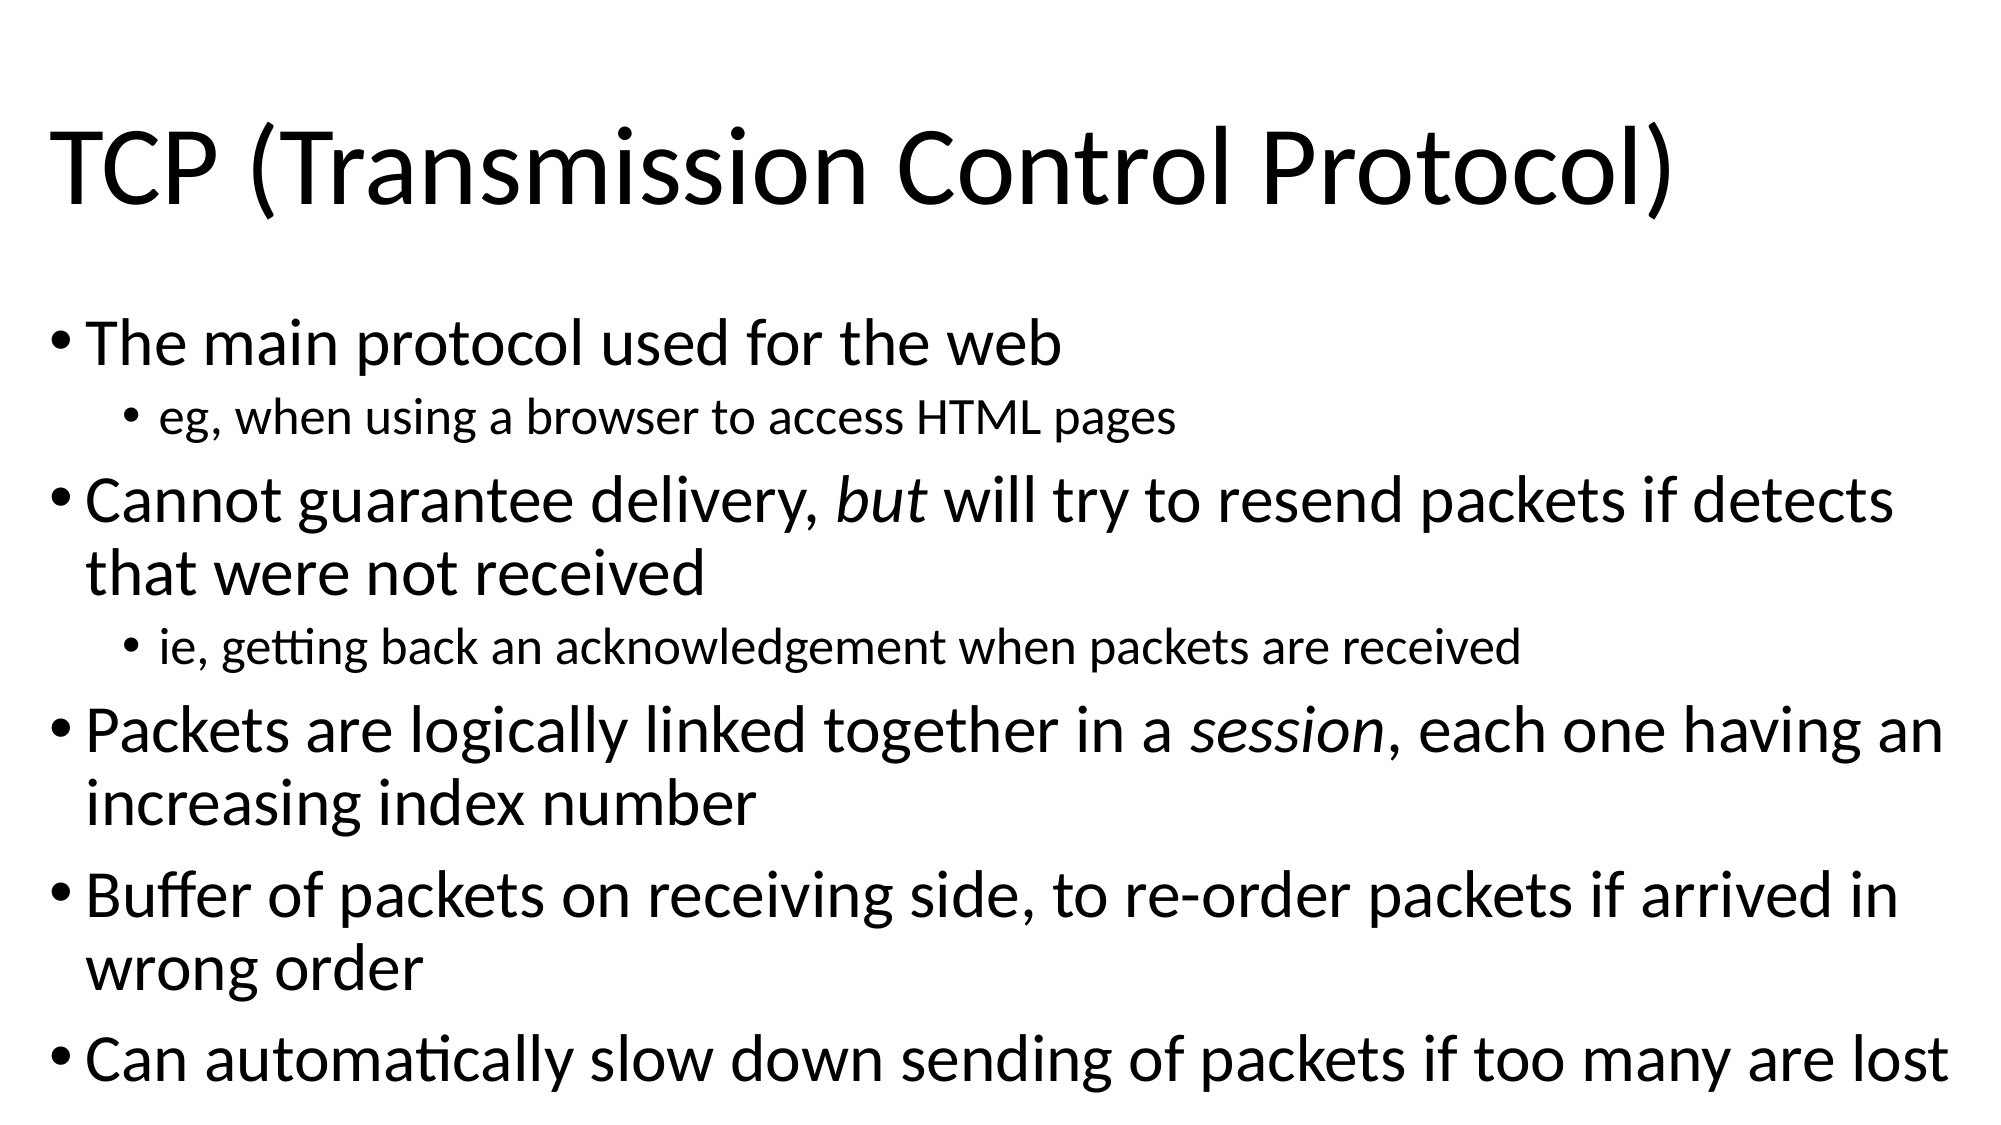

# TCP (Transmission Control Protocol)
The main protocol used for the web
eg, when using a browser to access HTML pages
Cannot guarantee delivery, but will try to resend packets if detects that were not received
ie, getting back an acknowledgement when packets are received
Packets are logically linked together in a session, each one having an increasing index number
Buffer of packets on receiving side, to re-order packets if arrived in wrong order
Can automatically slow down sending of packets if too many are lost